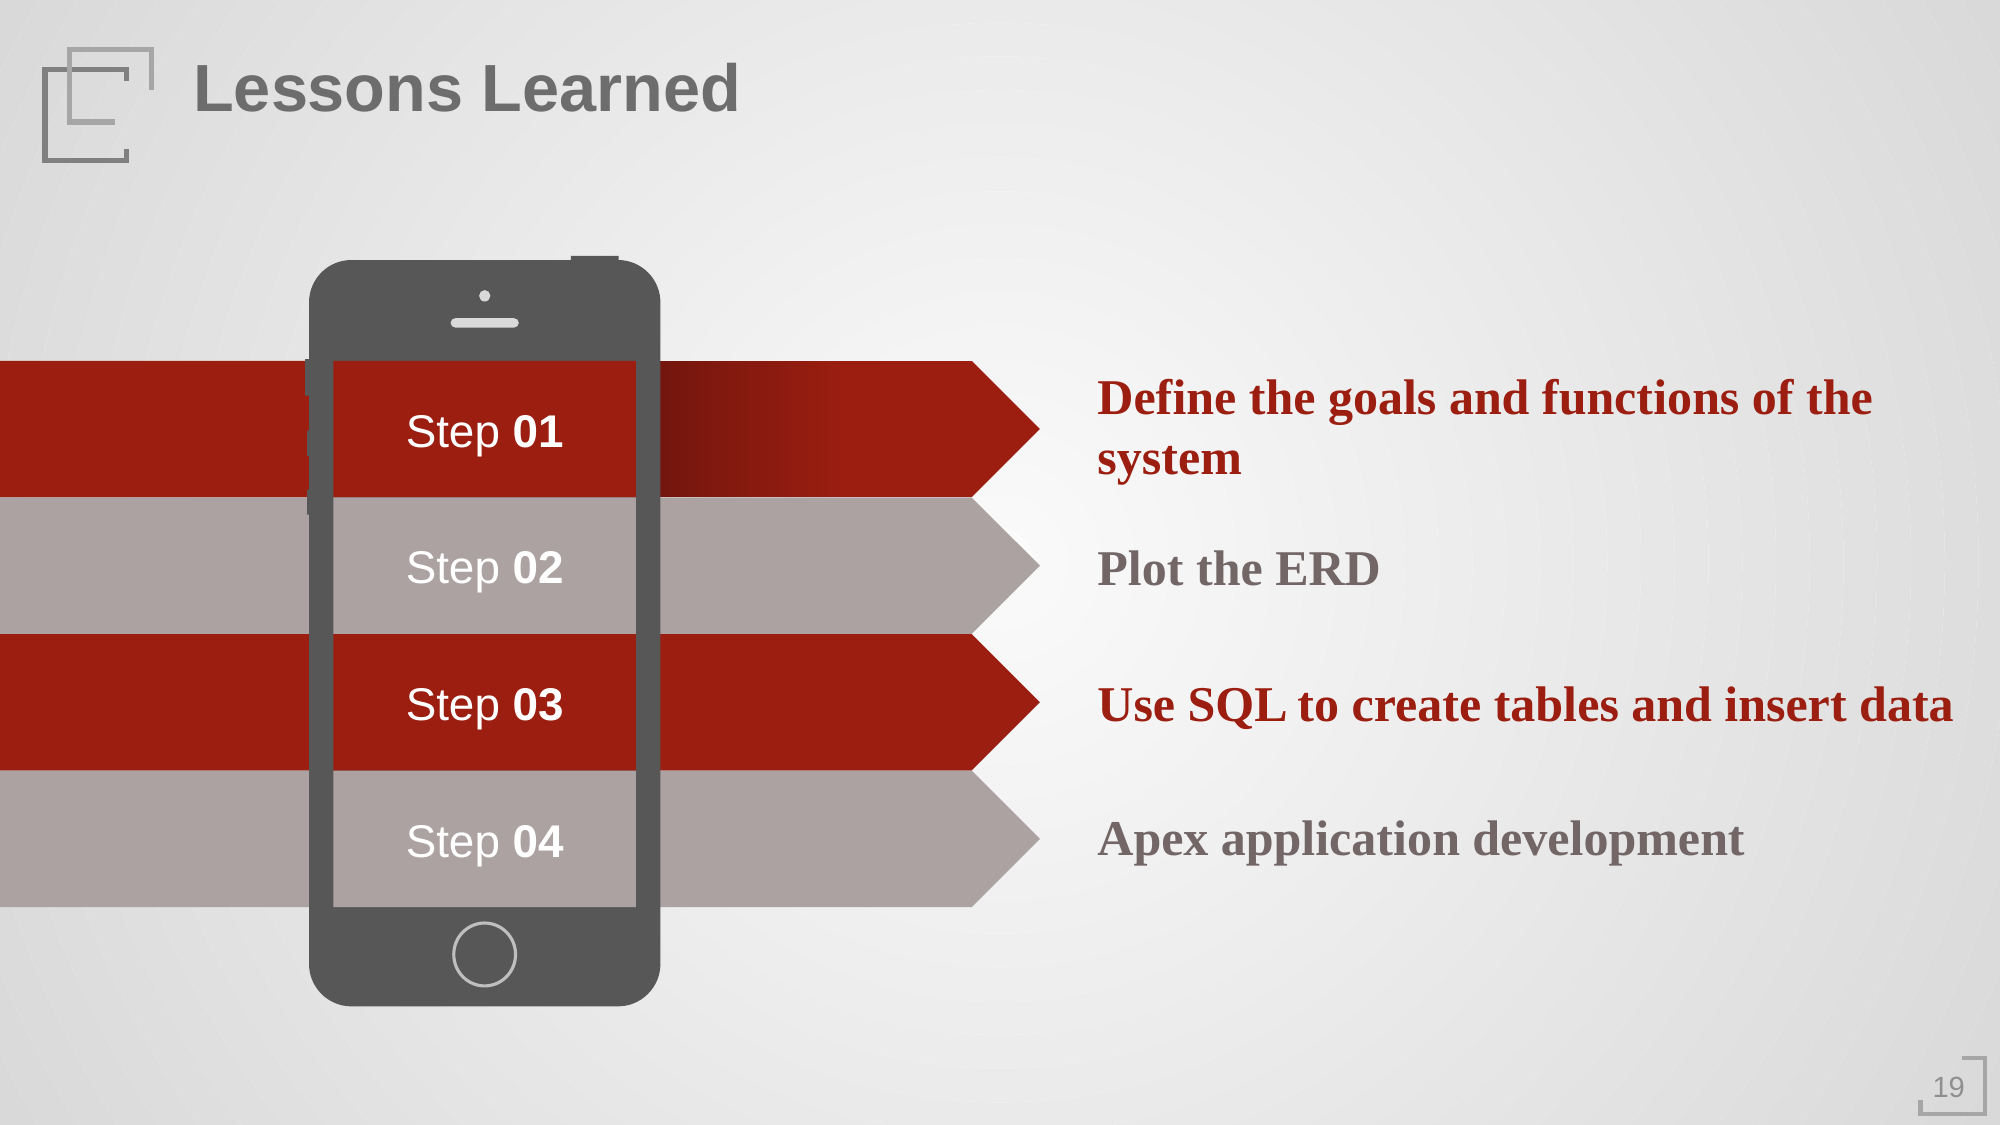

Lessons Learned

Step 01
Step 02
Step 03
Step 04
Define the goals and functions of the system

Plot the ERD
Use SQL to create tables and insert data
Apex application development